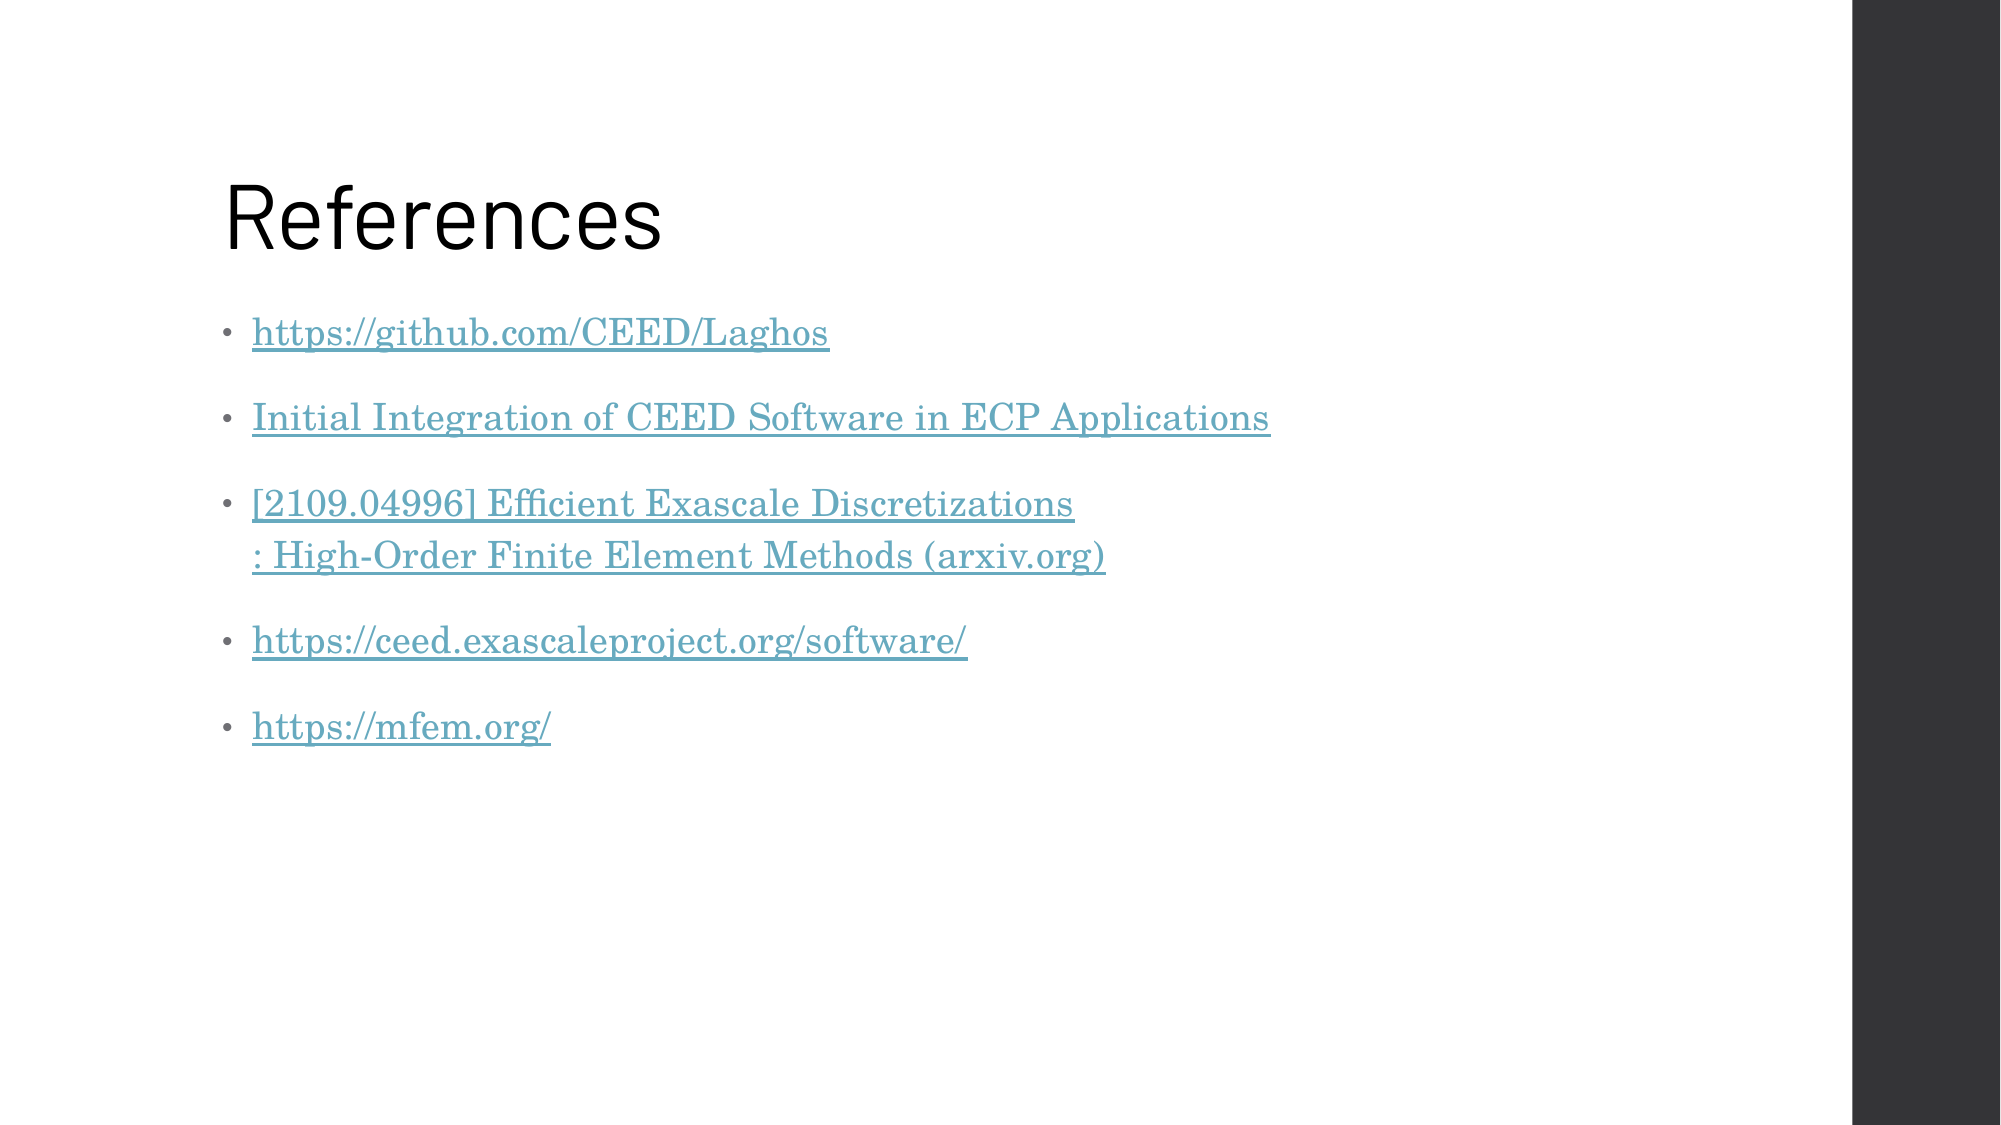

# References
https://github.com/CEED/Laghos
Initial Integration of CEED Software in ECP Applications
[2109.04996] Efficient Exascale Discretizations: High-Order Finite Element Methods (arxiv.org)
https://ceed.exascaleproject.org/software/
https://mfem.org/